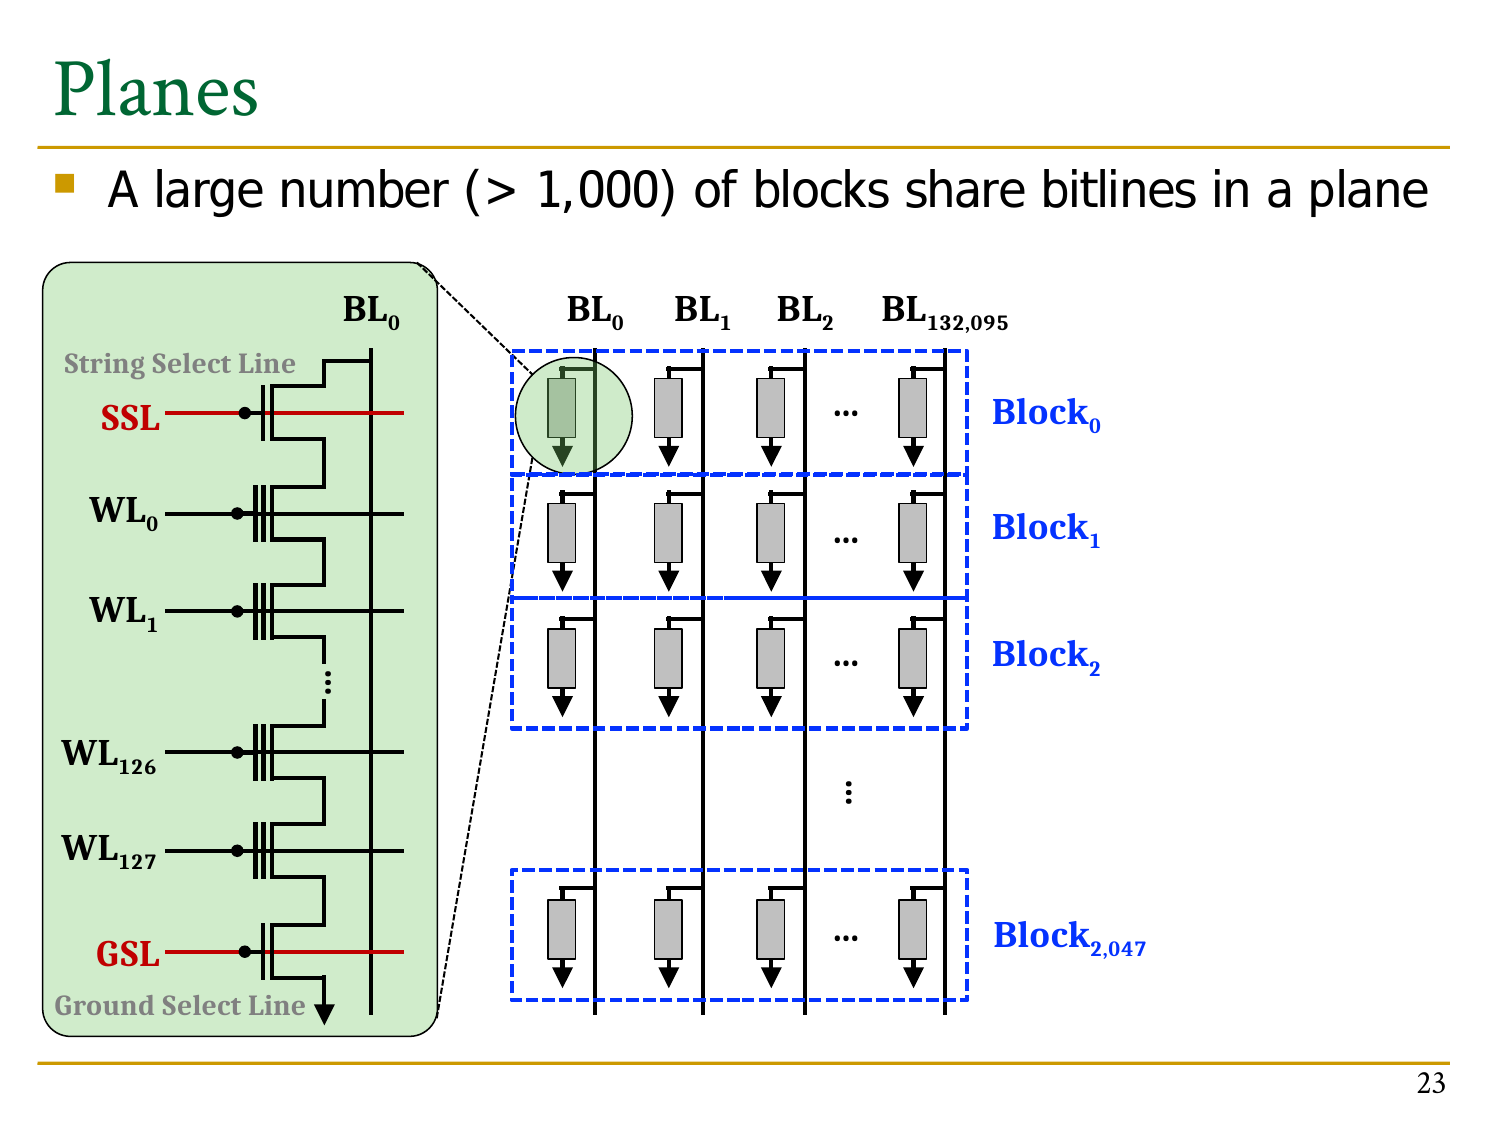

# Planes
A large number (> 1,000) of blocks share bitlines in a plane

BL0
BL0
BL1
BL2
BL132,095
String Select Line

…

Block0
SSL

WL0
Block1
…

WL1

Block2
…

…
WL126
…
WL127

…

Block2,047
GSL
Ground Select Line
23